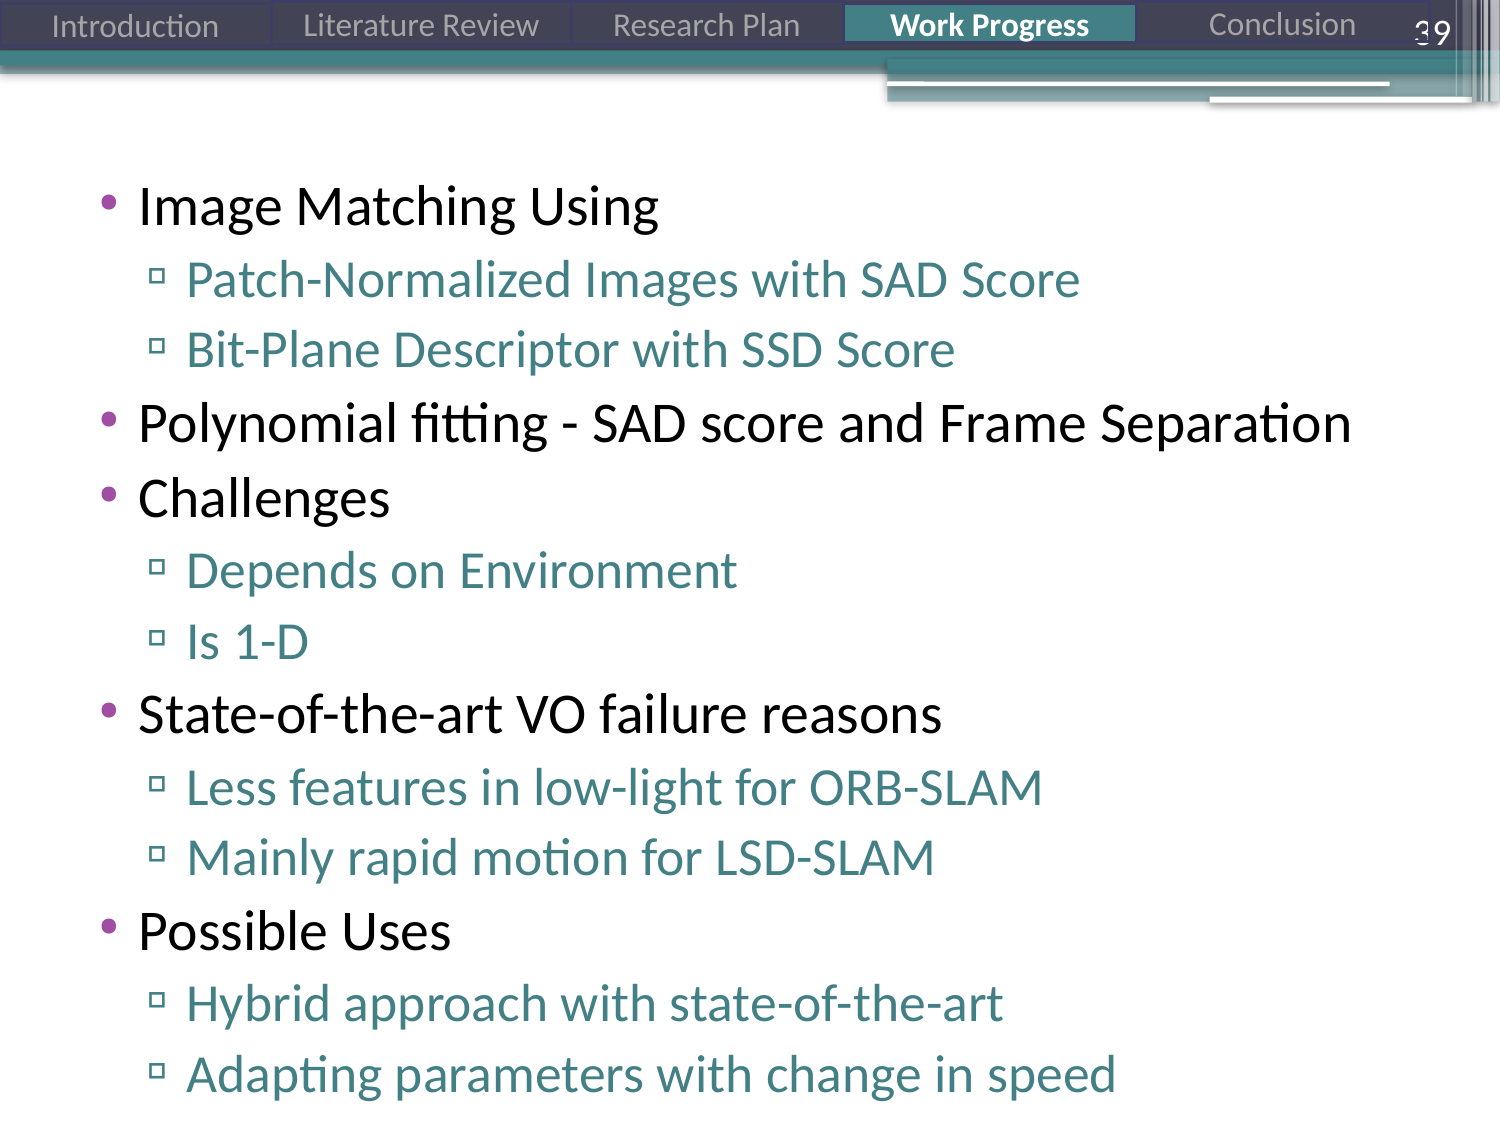

39
Image Matching Using
Patch-Normalized Images with SAD Score
Bit-Plane Descriptor with SSD Score
Polynomial fitting - SAD score and Frame Separation
Challenges
Depends on Environment
Is 1-D
State-of-the-art VO failure reasons
Less features in low-light for ORB-SLAM
Mainly rapid motion for LSD-SLAM
Possible Uses
Hybrid approach with state-of-the-art
Adapting parameters with change in speed